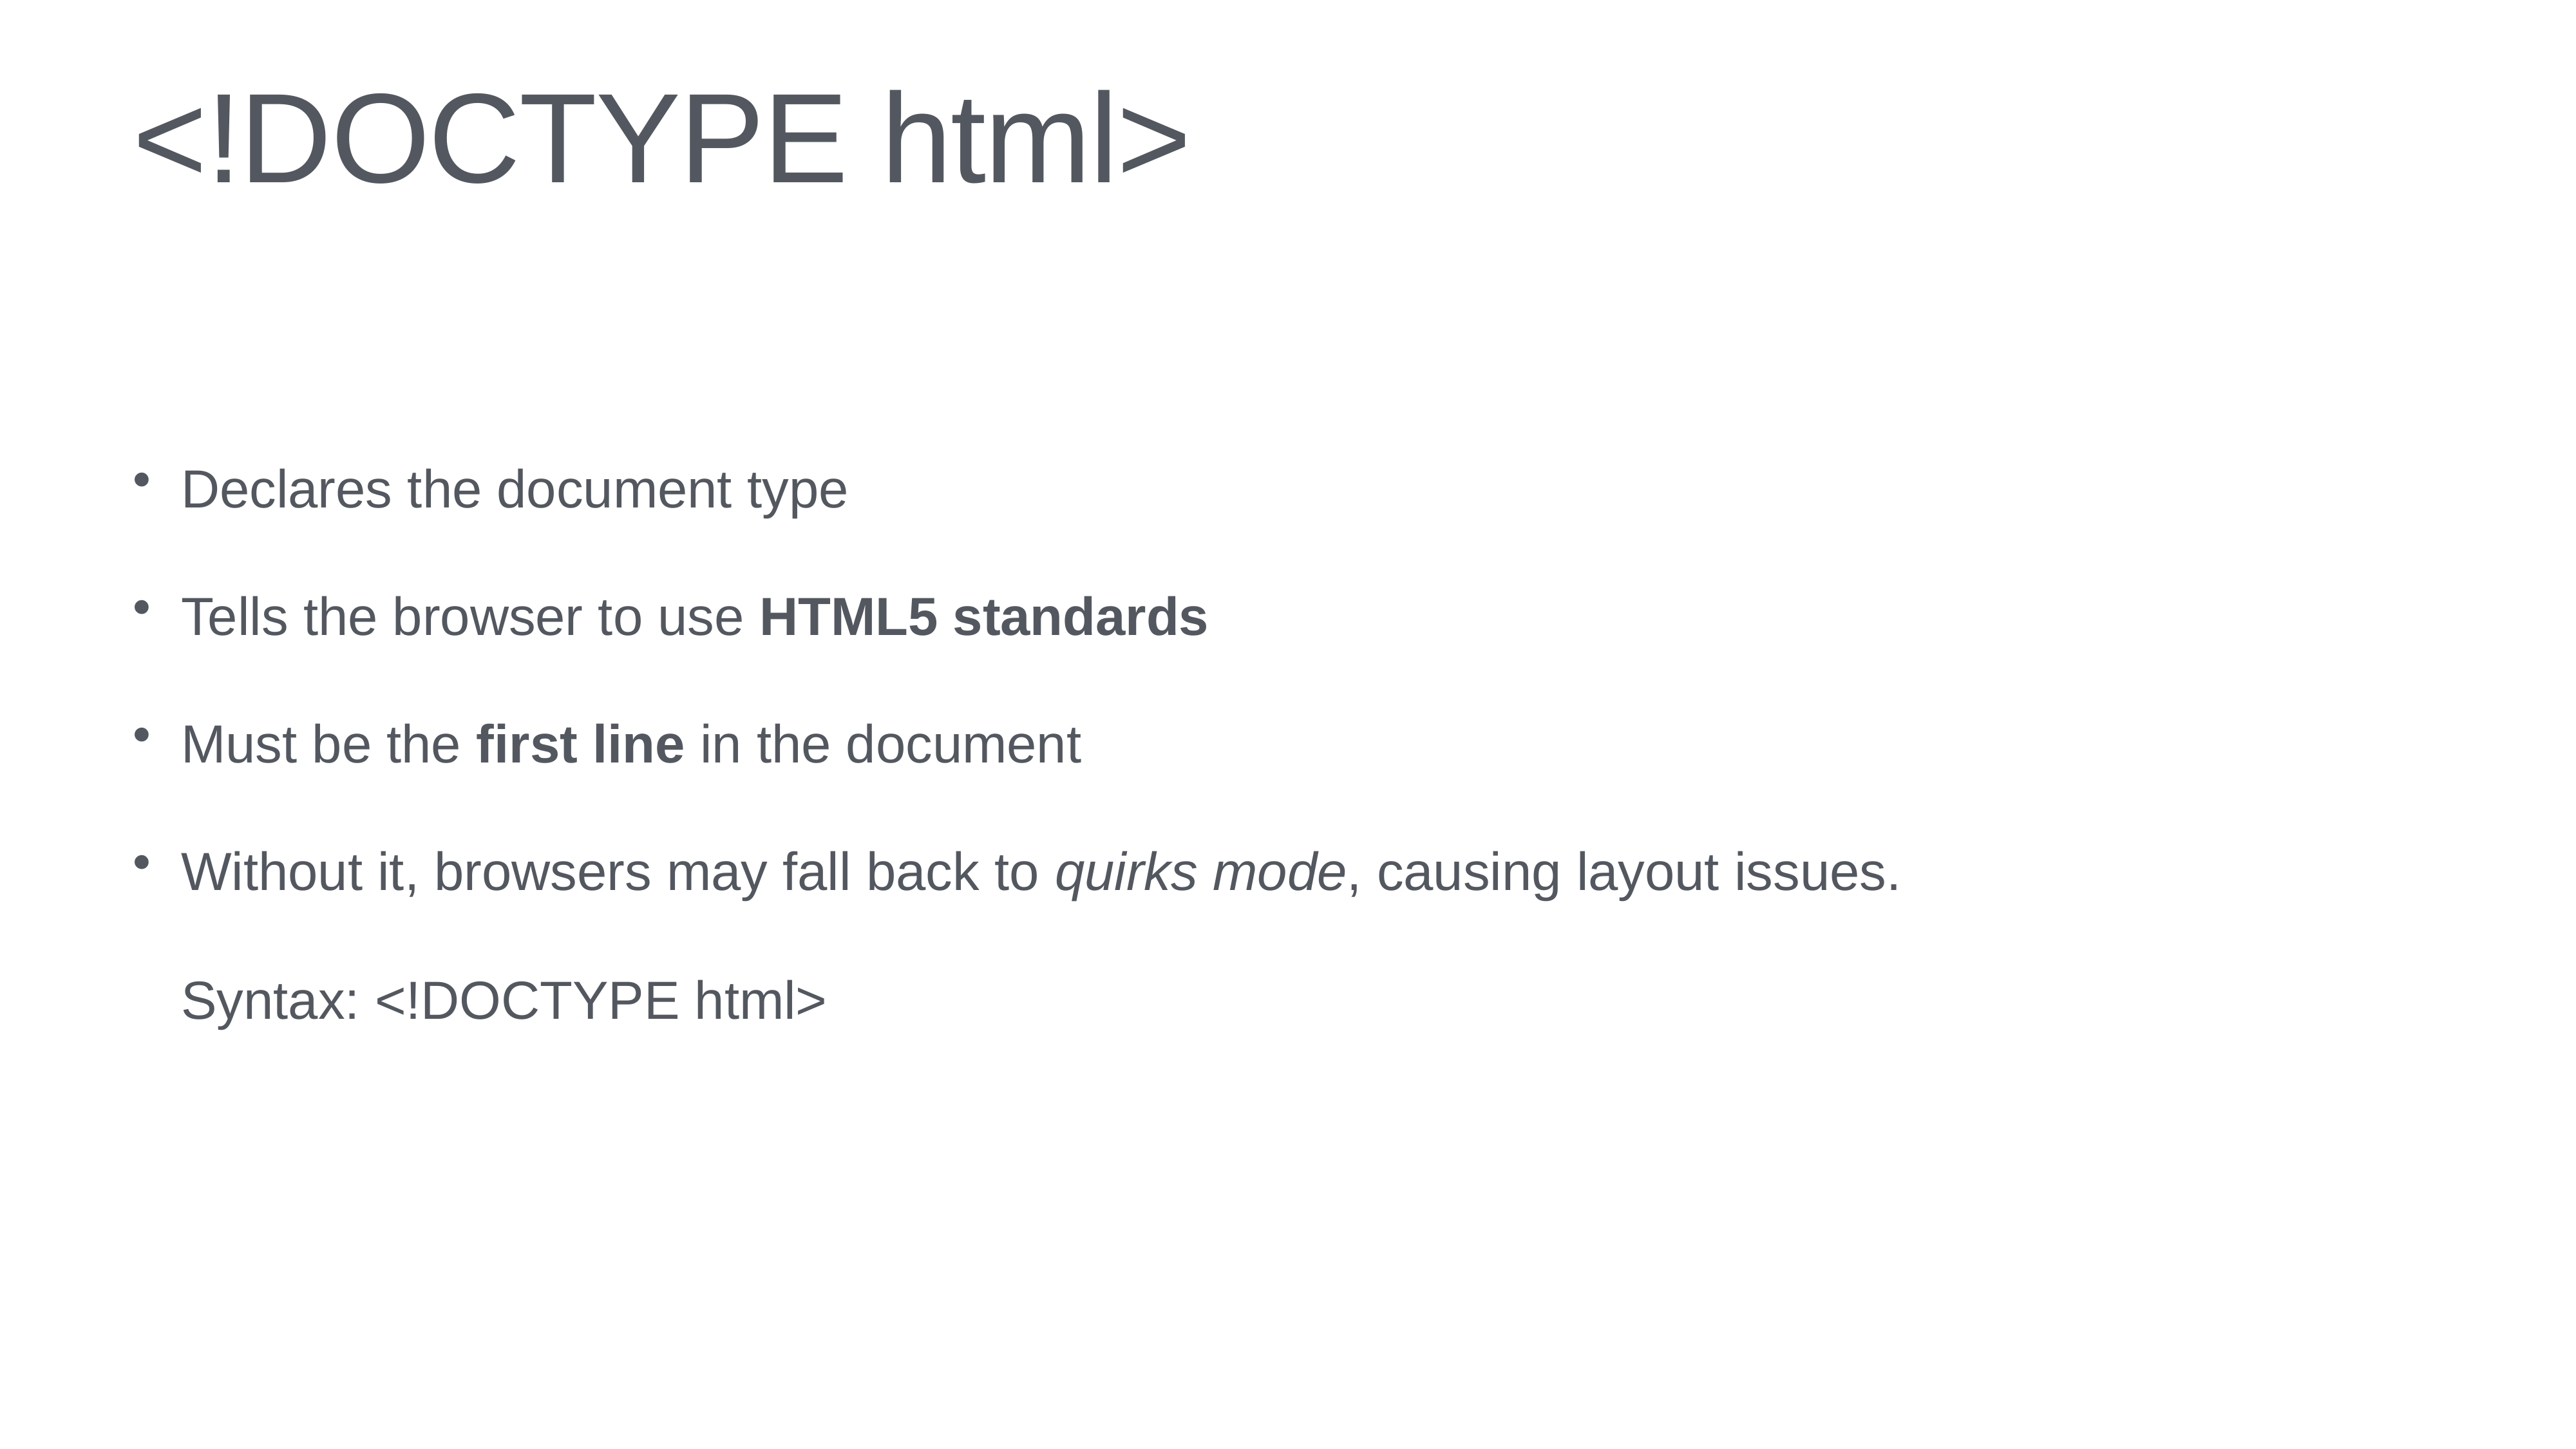

# <!DOCTYPE html>
Declares the document type
Tells the browser to use HTML5 standards
Must be the first line in the document
Without it, browsers may fall back to quirks mode, causing layout issues.
Syntax: <!DOCTYPE html>